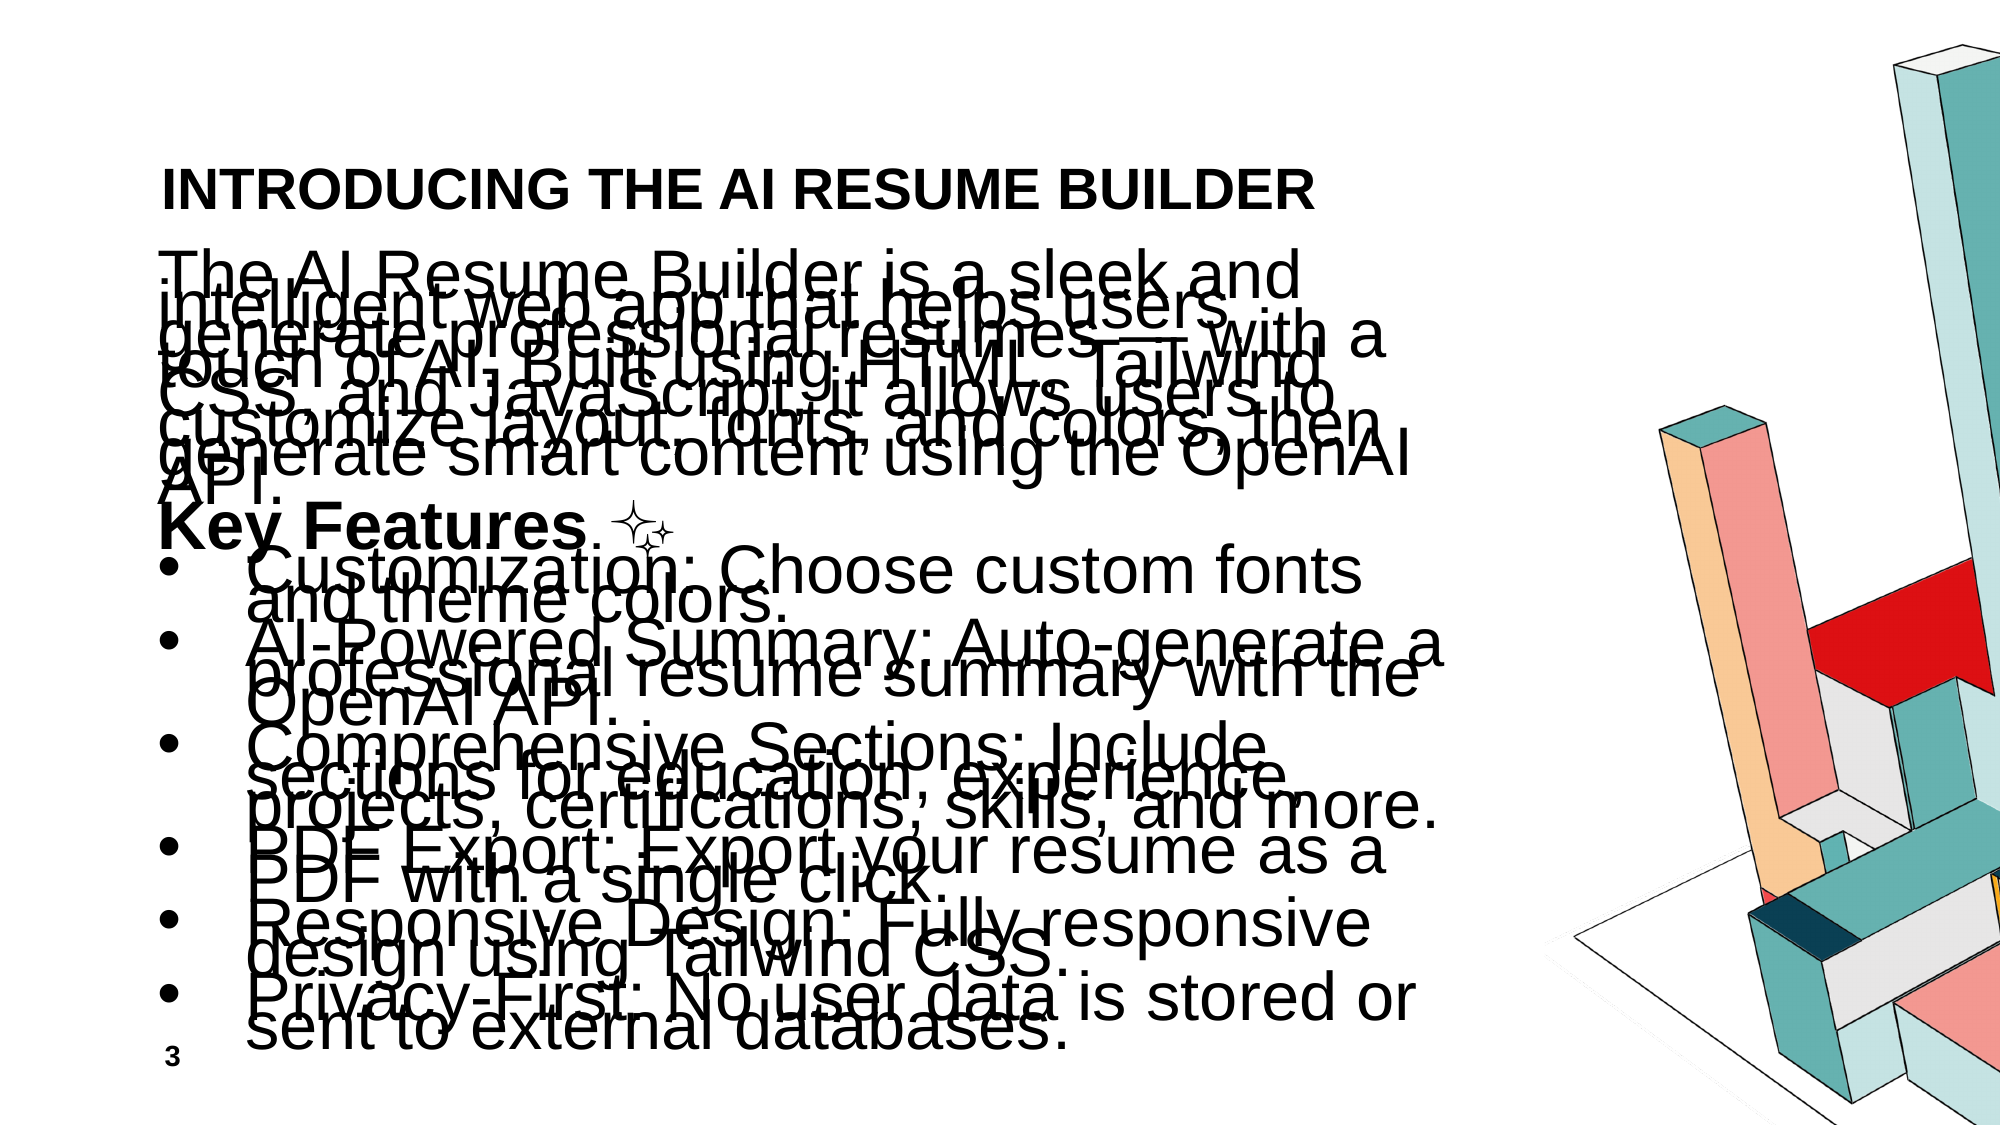

# Introducing the AI Resume Builder
The AI Resume Builder is a sleek and intelligent web app that helps users generate professional resumes — with a touch of AI. Built using HTML, Tailwind CSS, and JavaScript, it allows users to customize layout, fonts, and colors, then generate smart content using the OpenAI API.
Key Features ✨
Customization: Choose custom fonts and theme colors.
AI-Powered Summary: Auto-generate a professional resume summary with the OpenAI API.
Comprehensive Sections: Include sections for education, experience, projects, certifications, skills, and more.
PDF Export: Export your resume as a PDF with a single click.
Responsive Design: Fully responsive design using Tailwind CSS.
Privacy-First: No user data is stored or sent to external databases.

3